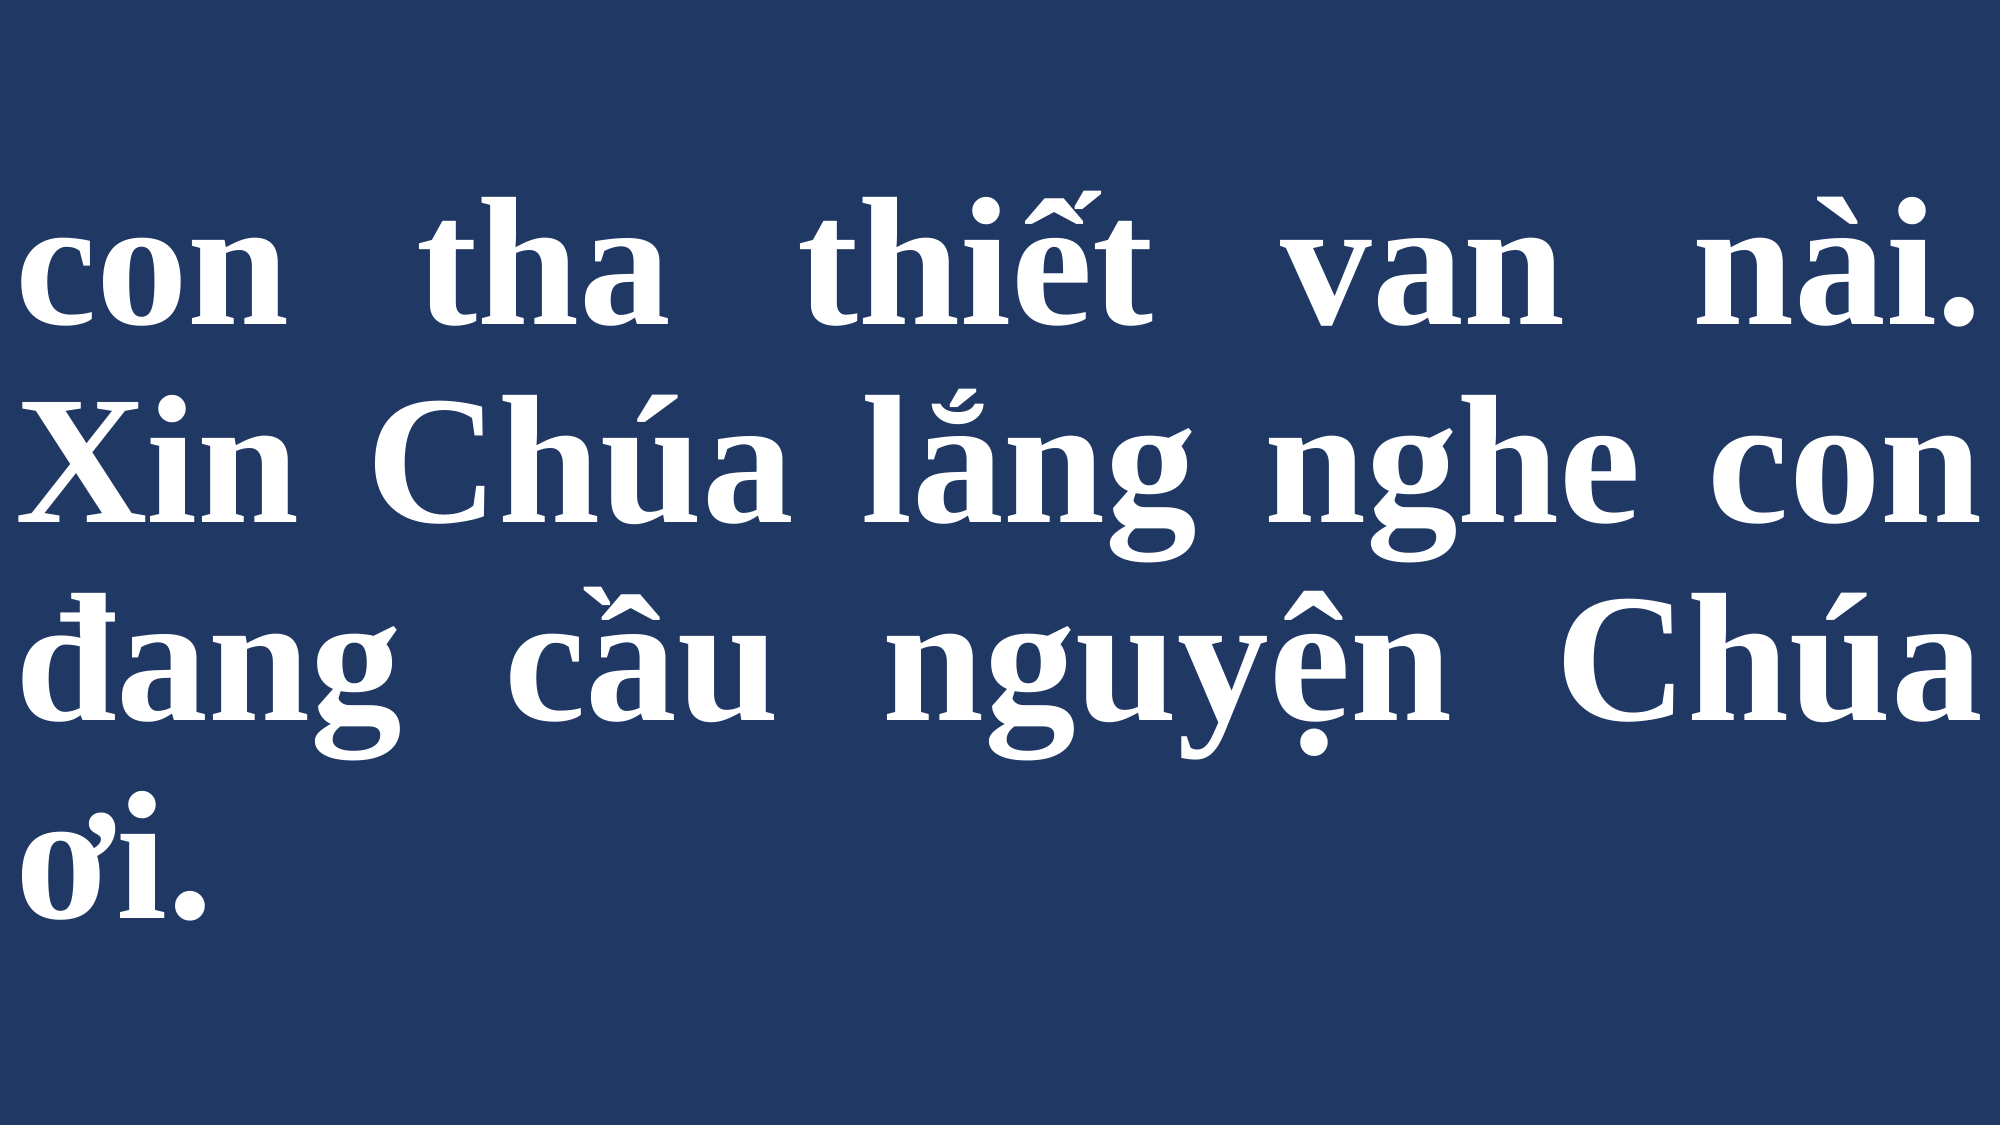

# con tha thiết van nài. Xin Chúa lắng nghe con đang cầu nguyện Chúa ơi.